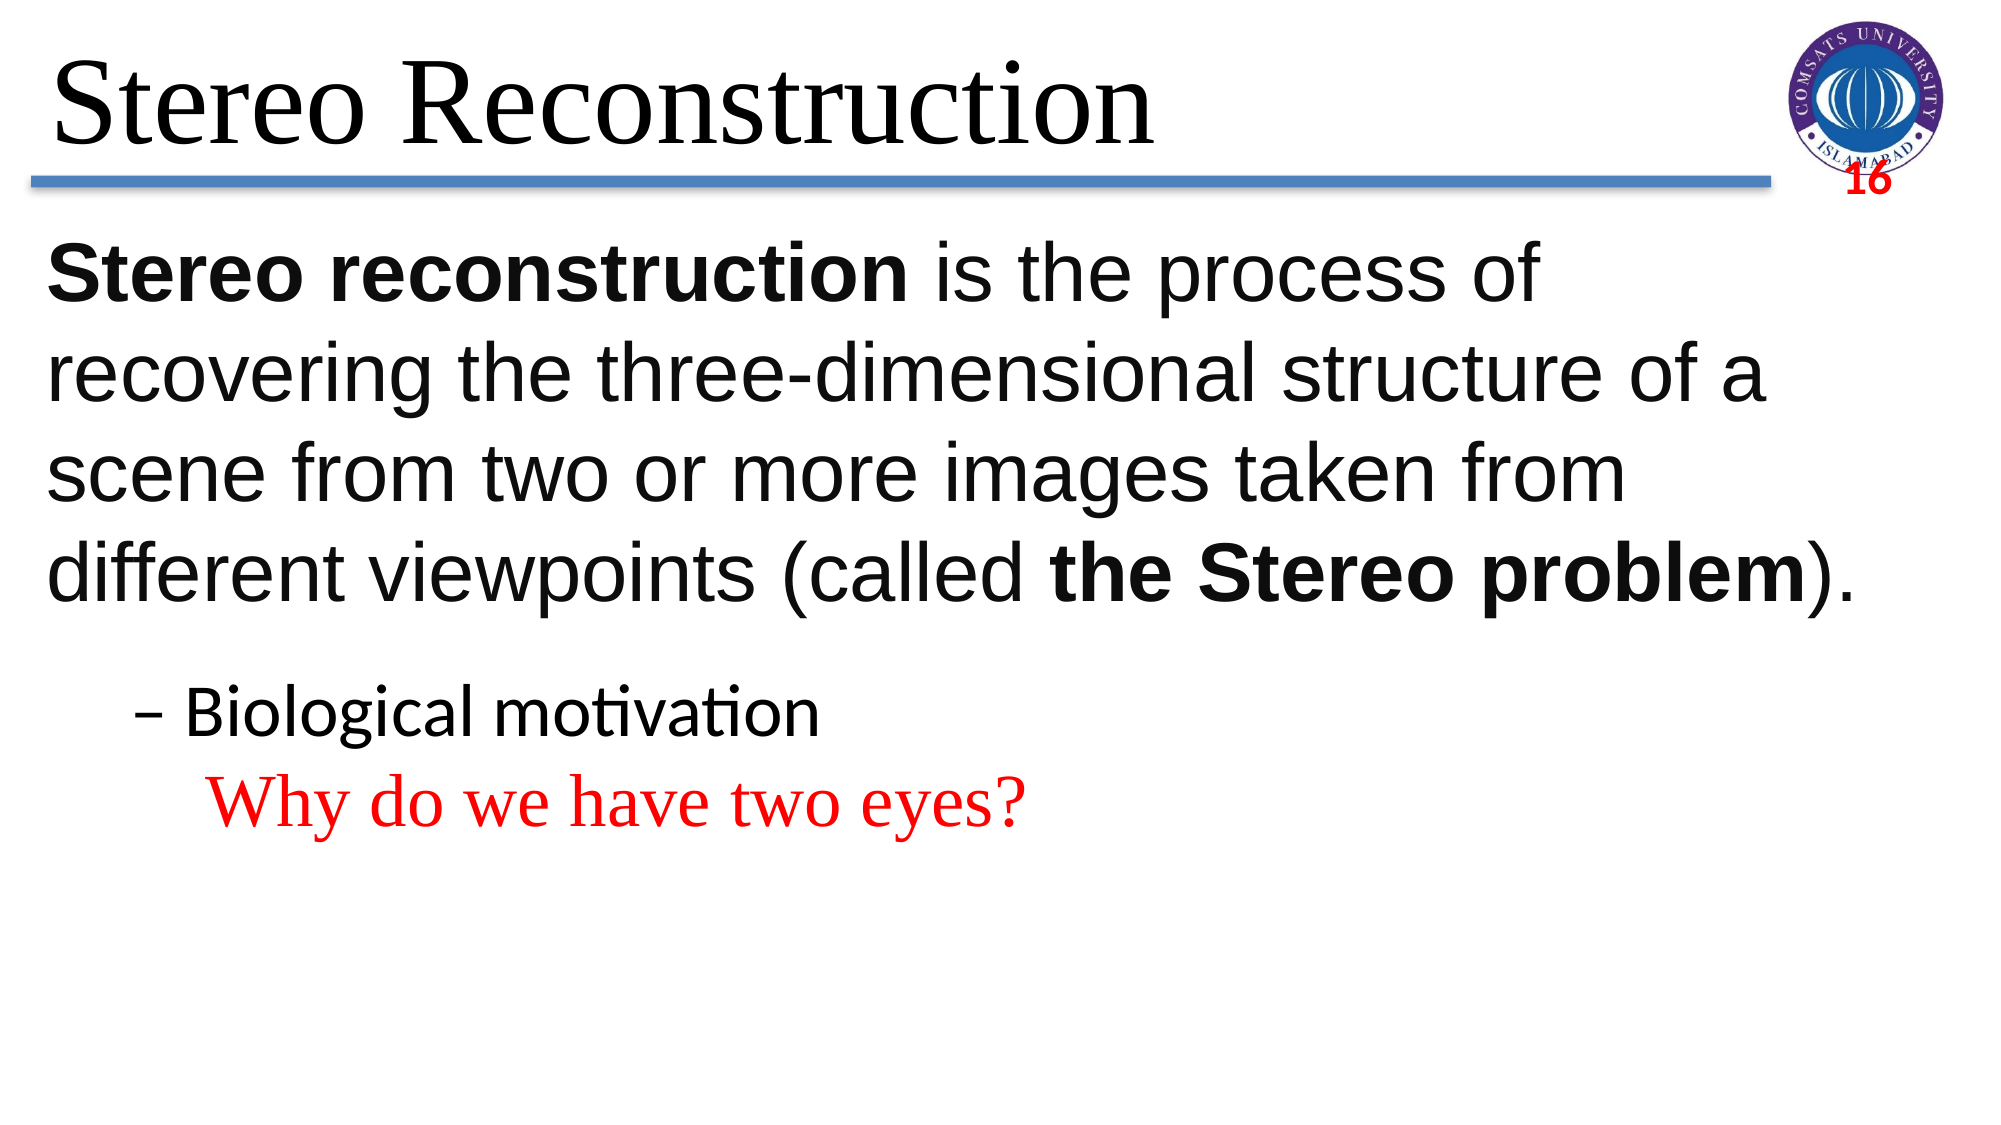

# Stereo Reconstruction
Stereo reconstruction is the process of recovering the three-dimensional structure of a scene from two or more images taken from different viewpoints (called the Stereo problem).
– Biological motivation
Why do we have two eyes?